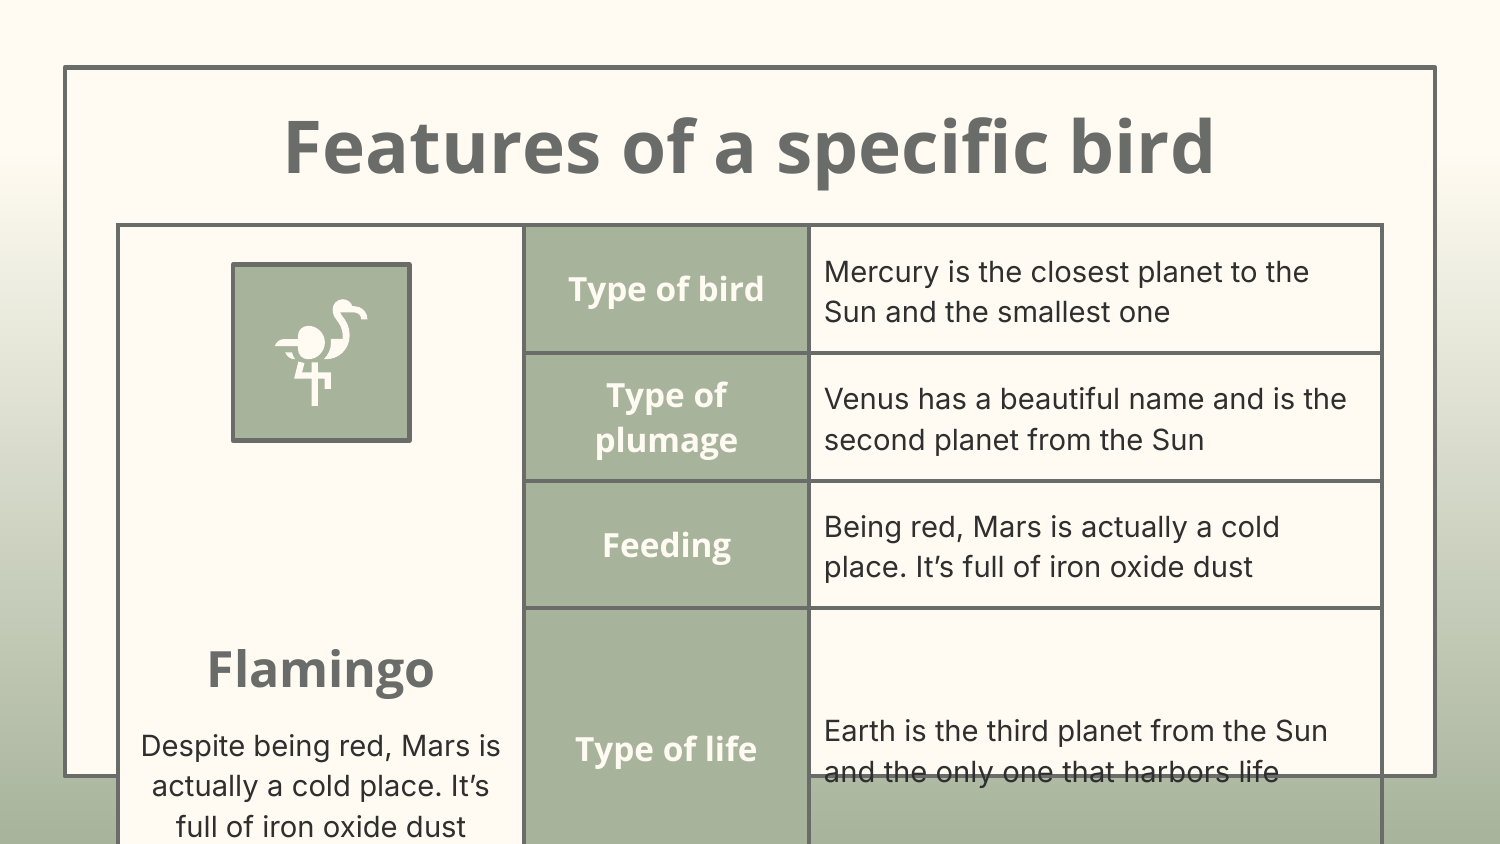

# Features of a specific bird
| Flamingo Despite being red, Mars is actually a cold place. It’s full of iron oxide dust | Type of bird | Mercury is the closest planet to the Sun and the smallest one |
| --- | --- | --- |
|  | Type of plumage | Venus has a beautiful name and is the second planet from the Sun |
|  | Feeding | Being red, Mars is actually a cold place. It’s full of iron oxide dust |
|  | Type of life | Earth is the third planet from the Sun and the only one that harbors life |